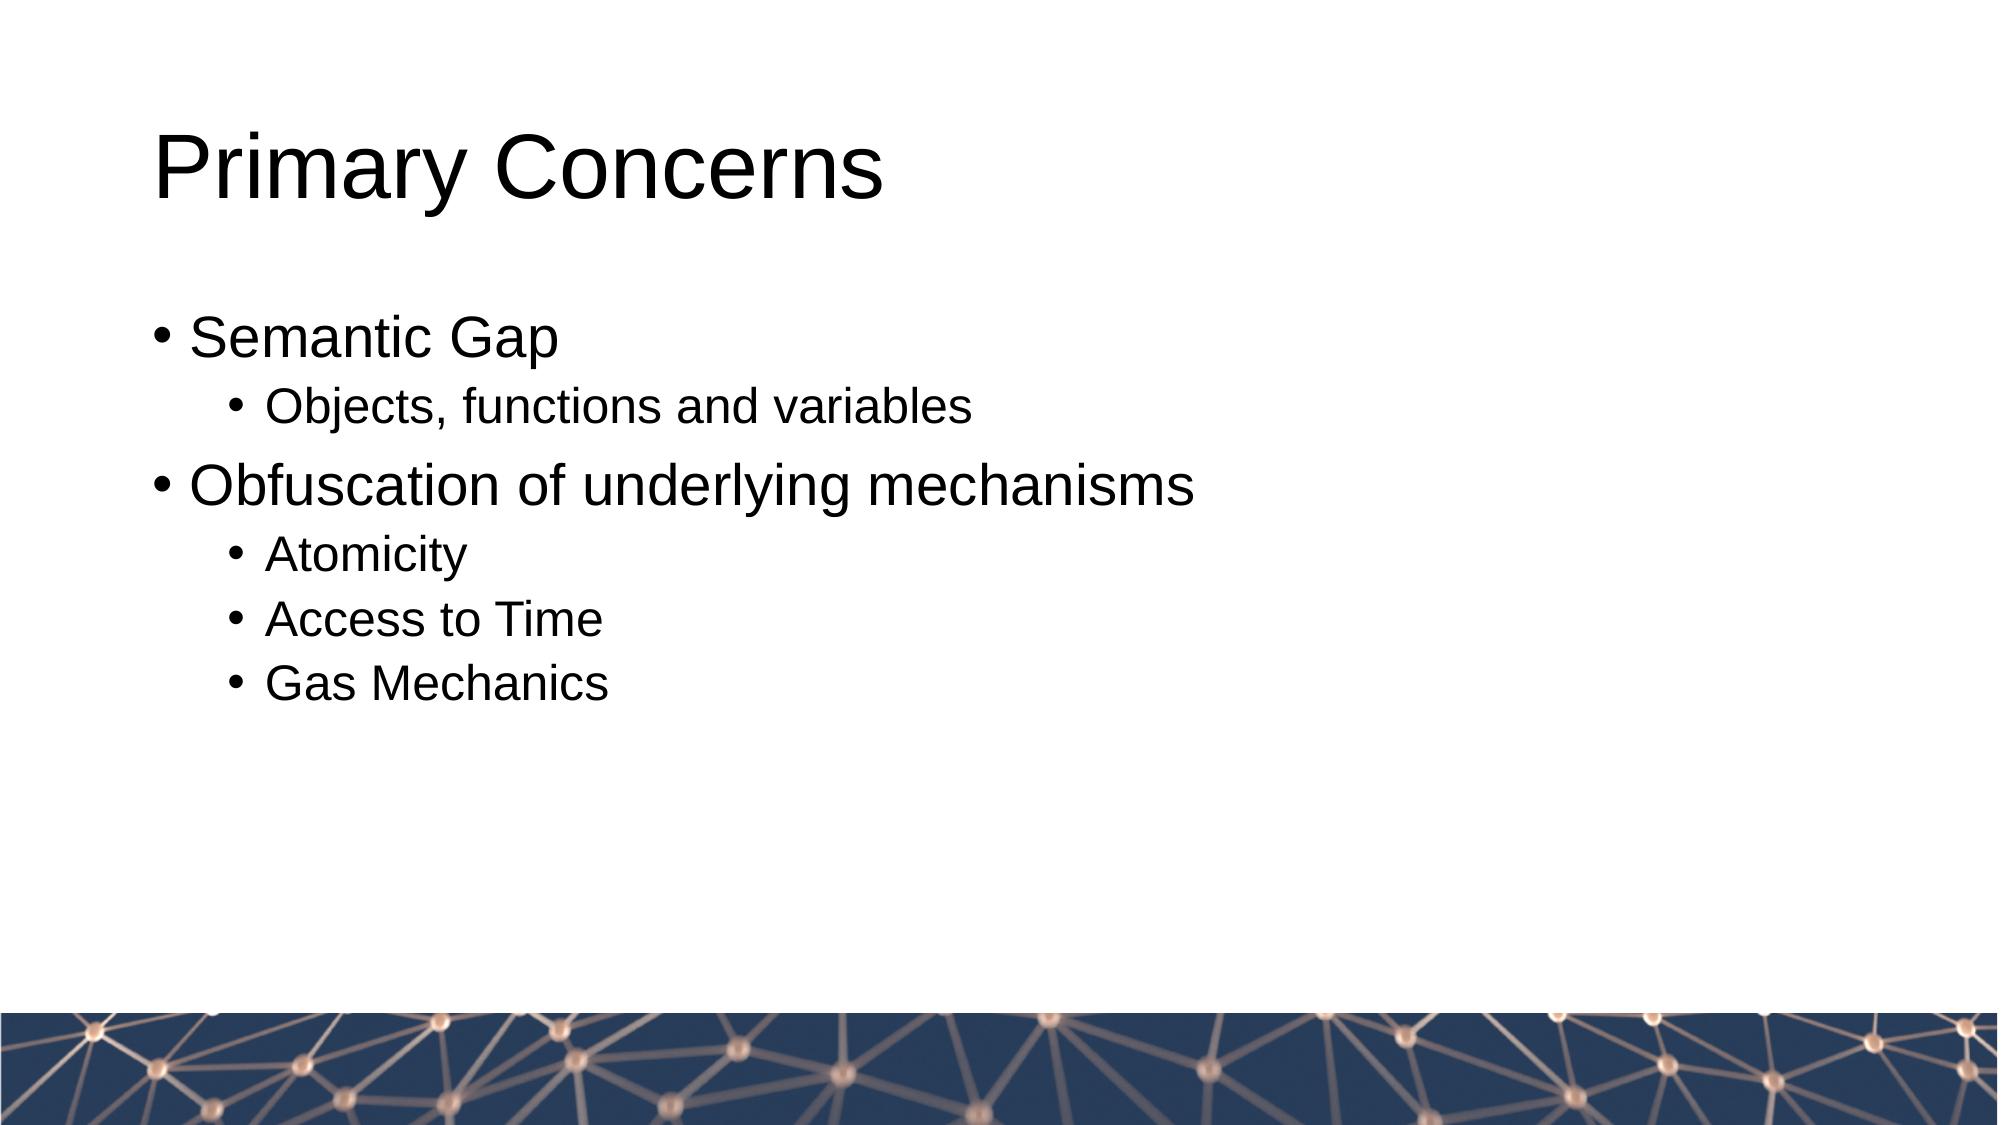

# Primary Concerns
Semantic Gap
Objects, functions and variables
Obfuscation of underlying mechanisms
Atomicity
Access to Time
Gas Mechanics